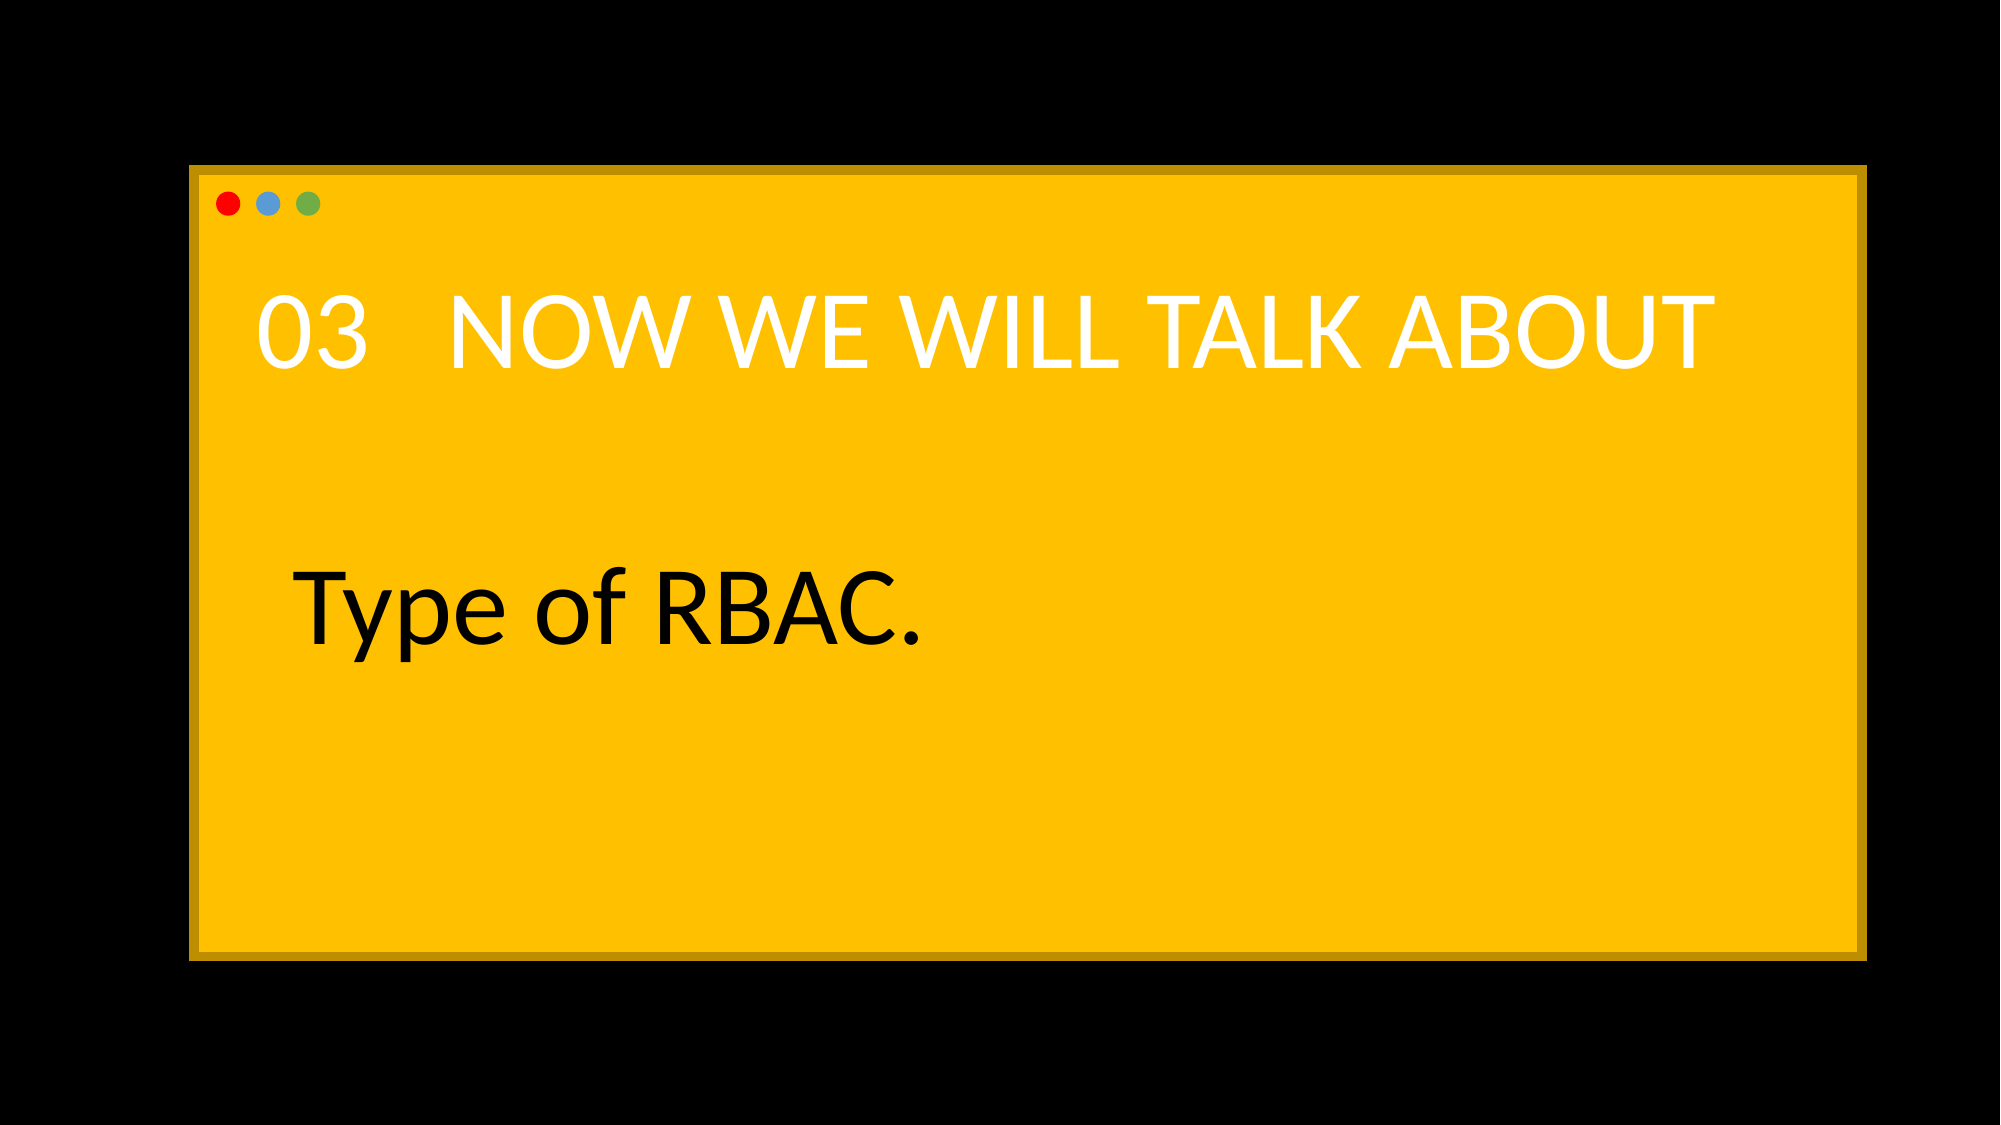

03   NOW WE WILL TALK ABOUT
Type of RBAC.